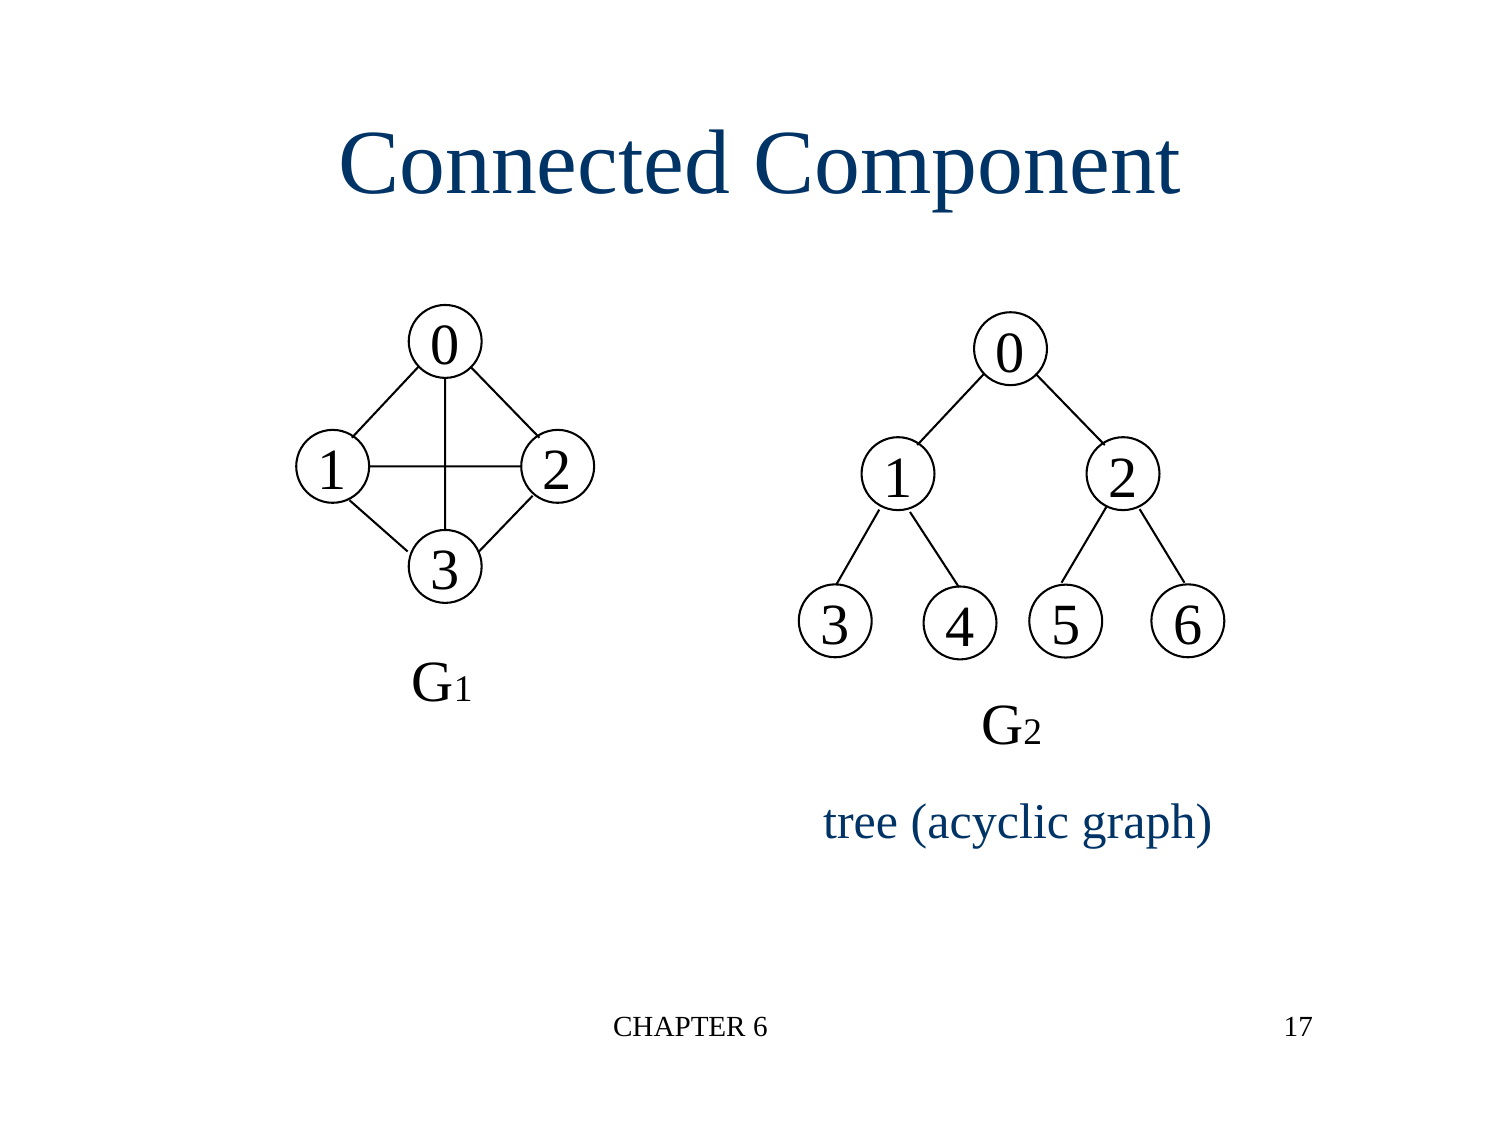

Connected Component
0
0

1
2
1
2

3
3
6
5
4
G1
G2
tree (acyclic graph)
CHAPTER 6
17